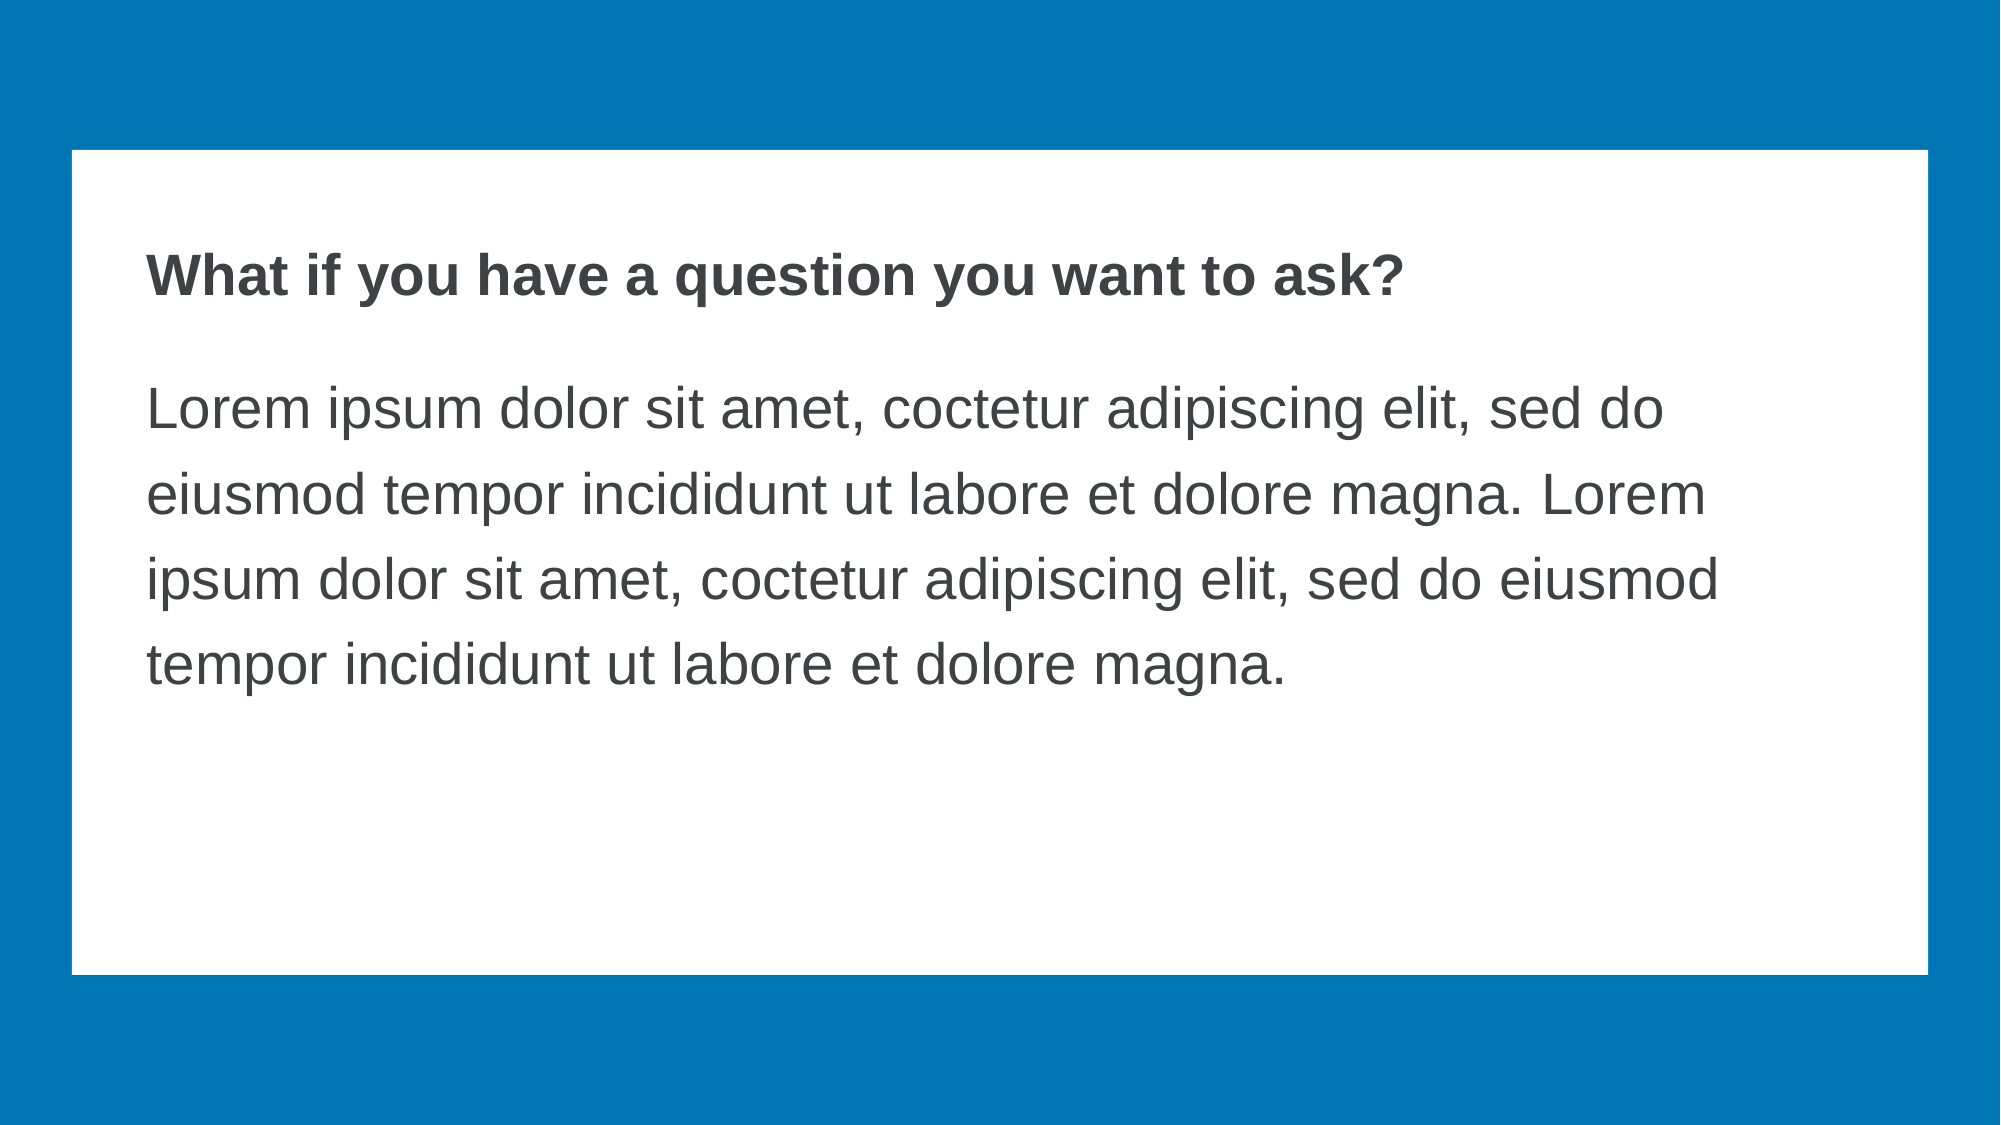

# What if you have a question you want to ask?
Lorem ipsum dolor sit amet, coctetur adipiscing elit, sed do eiusmod tempor incididunt ut labore et dolore magna. Lorem ipsum dolor sit amet, coctetur adipiscing elit, sed do eiusmod tempor incididunt ut labore et dolore magna.